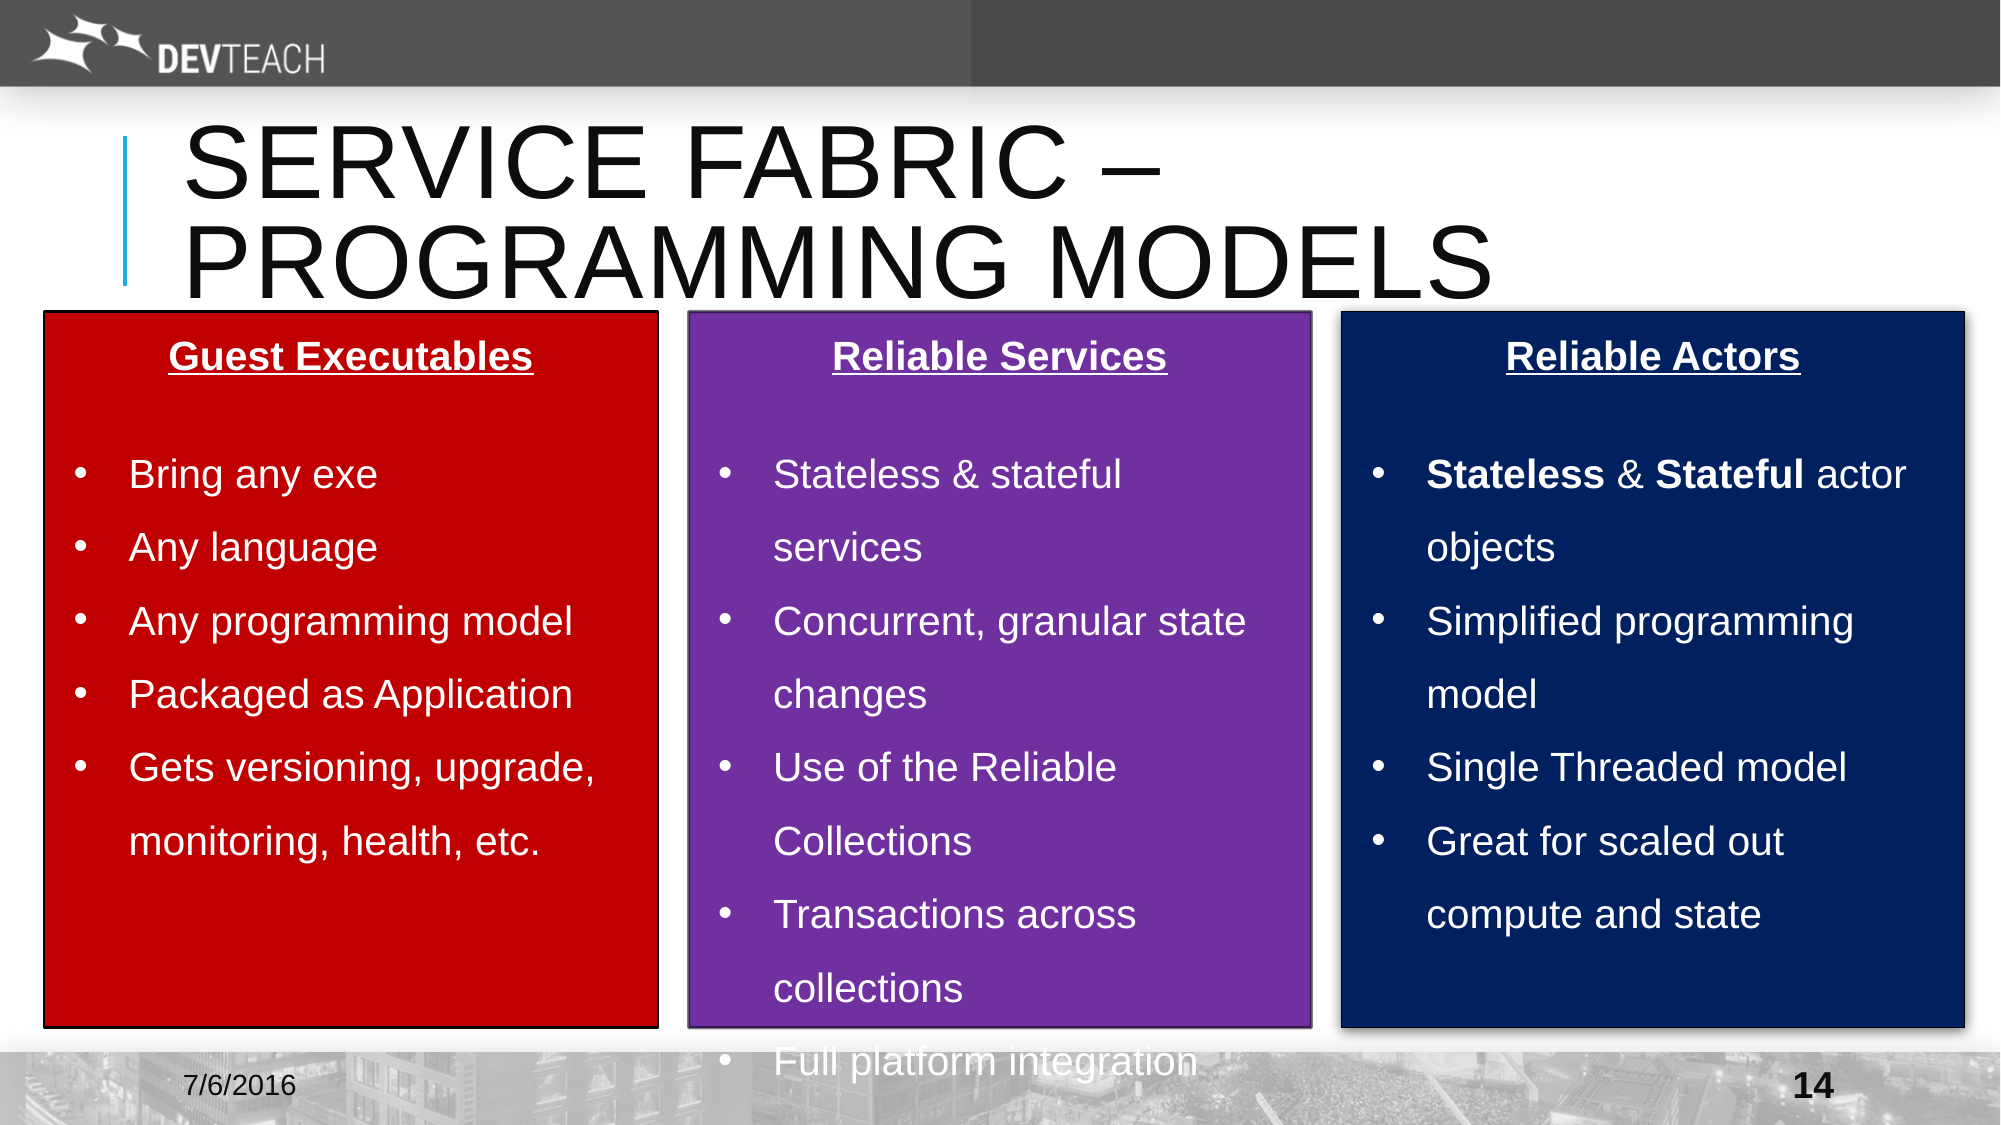

# Service fabric – Programming models
Guest Executables

Bring any exe
Any language
Any programming model
Packaged as Application
Gets versioning, upgrade, monitoring, health, etc.
Reliable Services

Stateless & stateful services
Concurrent, granular state changes
Use of the Reliable Collections
Transactions across collections
Full platform integration
Reliable Actors

Stateless & Stateful actor objects
Simplified programming model
Single Threaded model
Great for scaled out compute and state

7/6/2016
14